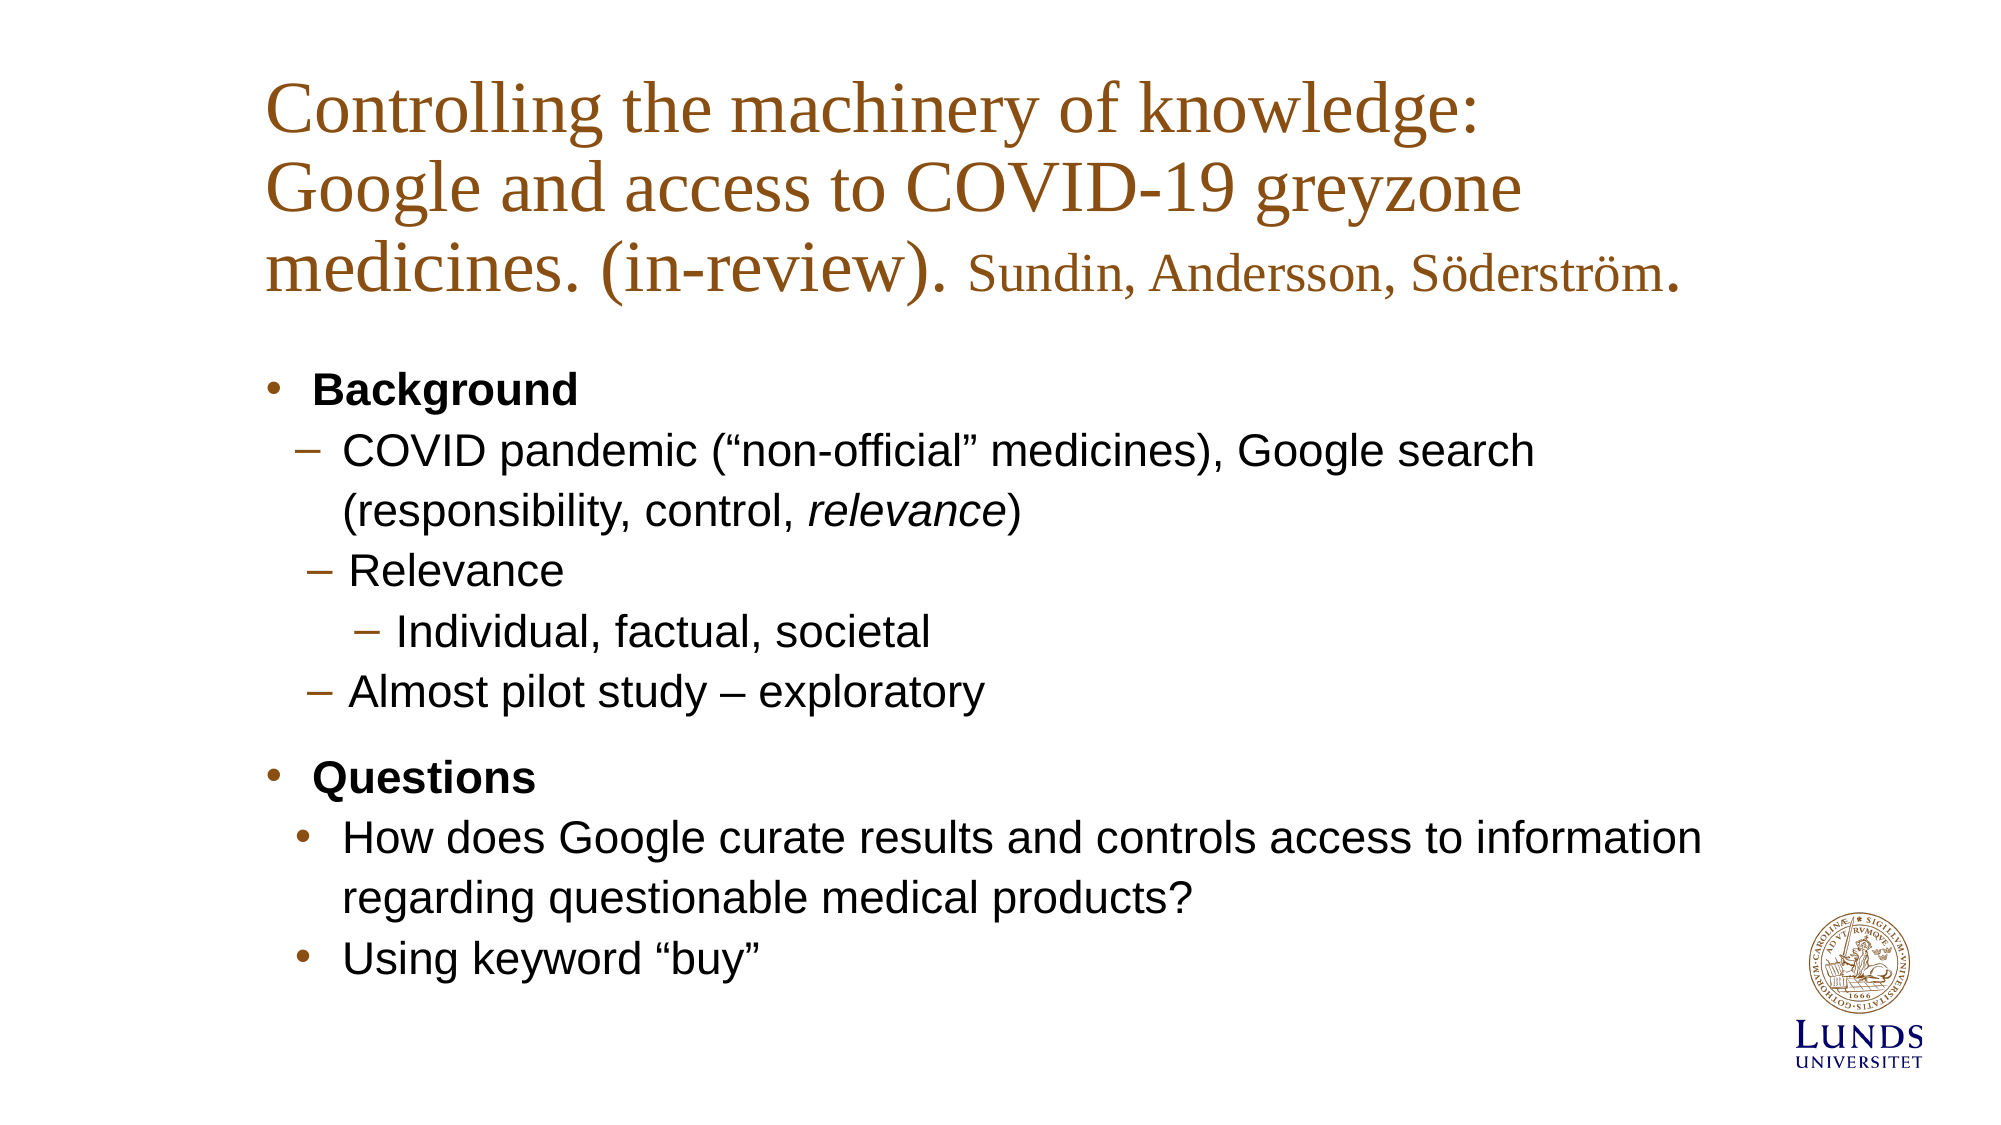

# Controlling the machinery of knowledge: Google and access to COVID-19 greyzone medicines. (in-review). Sundin, Andersson, Söderström.
Background
COVID pandemic (“non-official” medicines), Google search (responsibility, control, relevance)
Relevance
Individual, factual, societal
Almost pilot study – exploratory
Questions
How does Google curate results and controls access to information regarding questionable medical products?
Using keyword “buy”